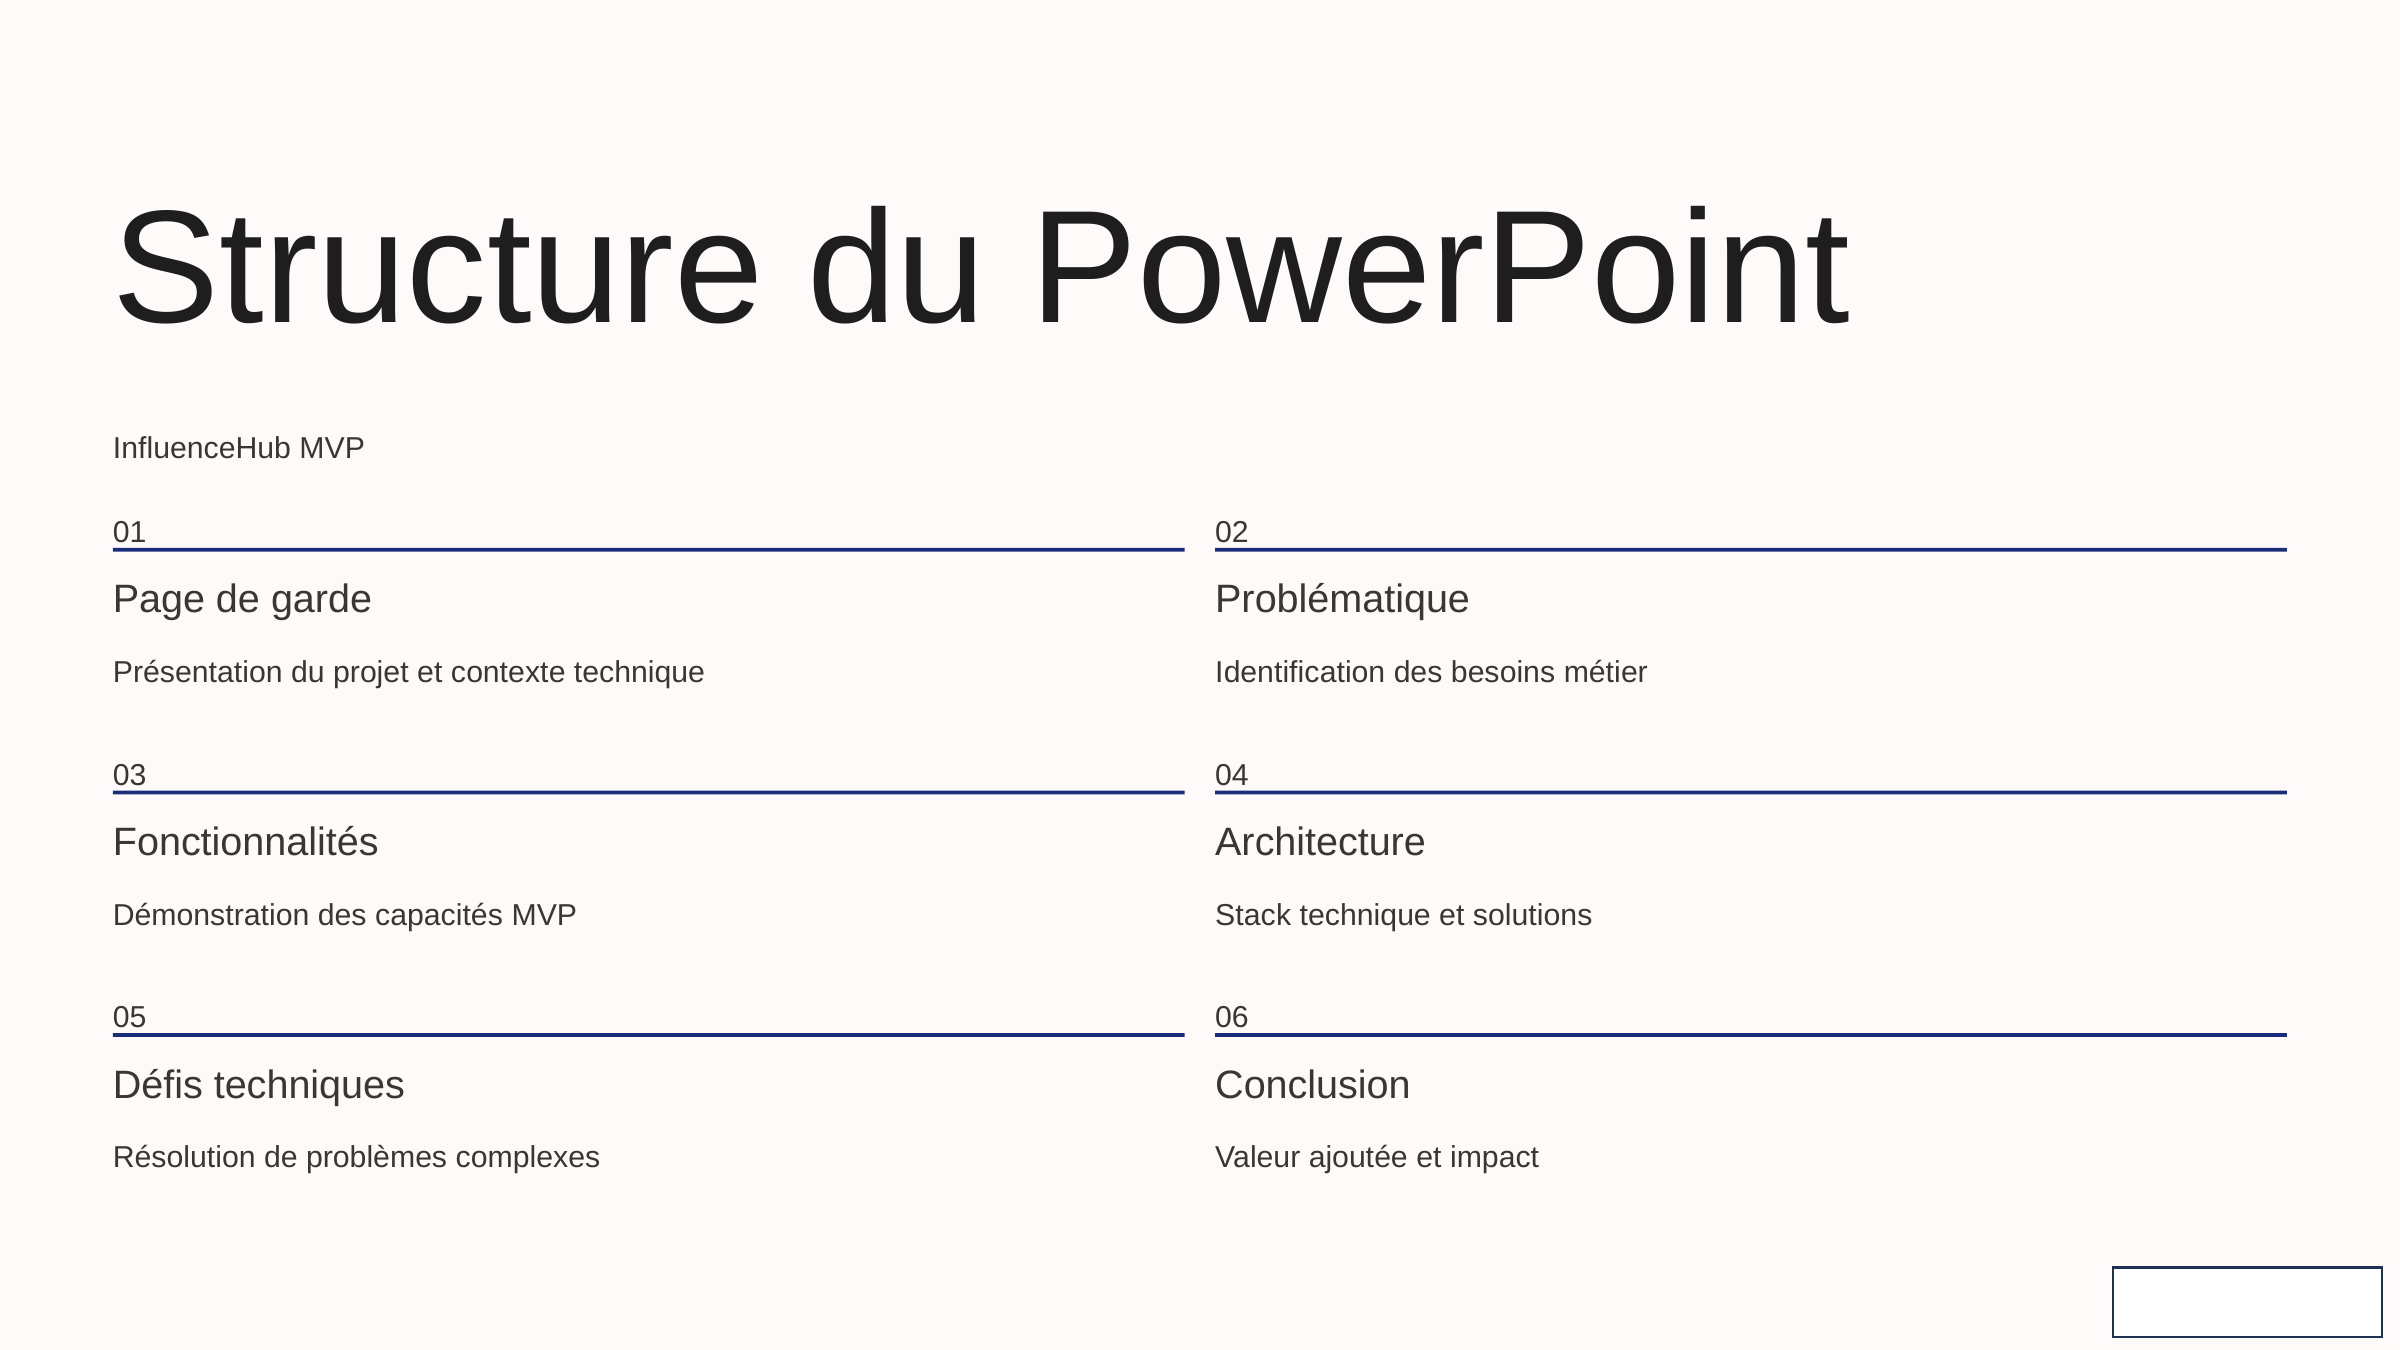

Structure du PowerPoint
InfluenceHub MVP
01
02

Page de garde
Problématique
Présentation du projet et contexte technique
Identification des besoins métier
03
04

Fonctionnalités
Architecture
Démonstration des capacités MVP
Stack technique et solutions
05
06

Défis techniques
Conclusion
Résolution de problèmes complexes
Valeur ajoutée et impact